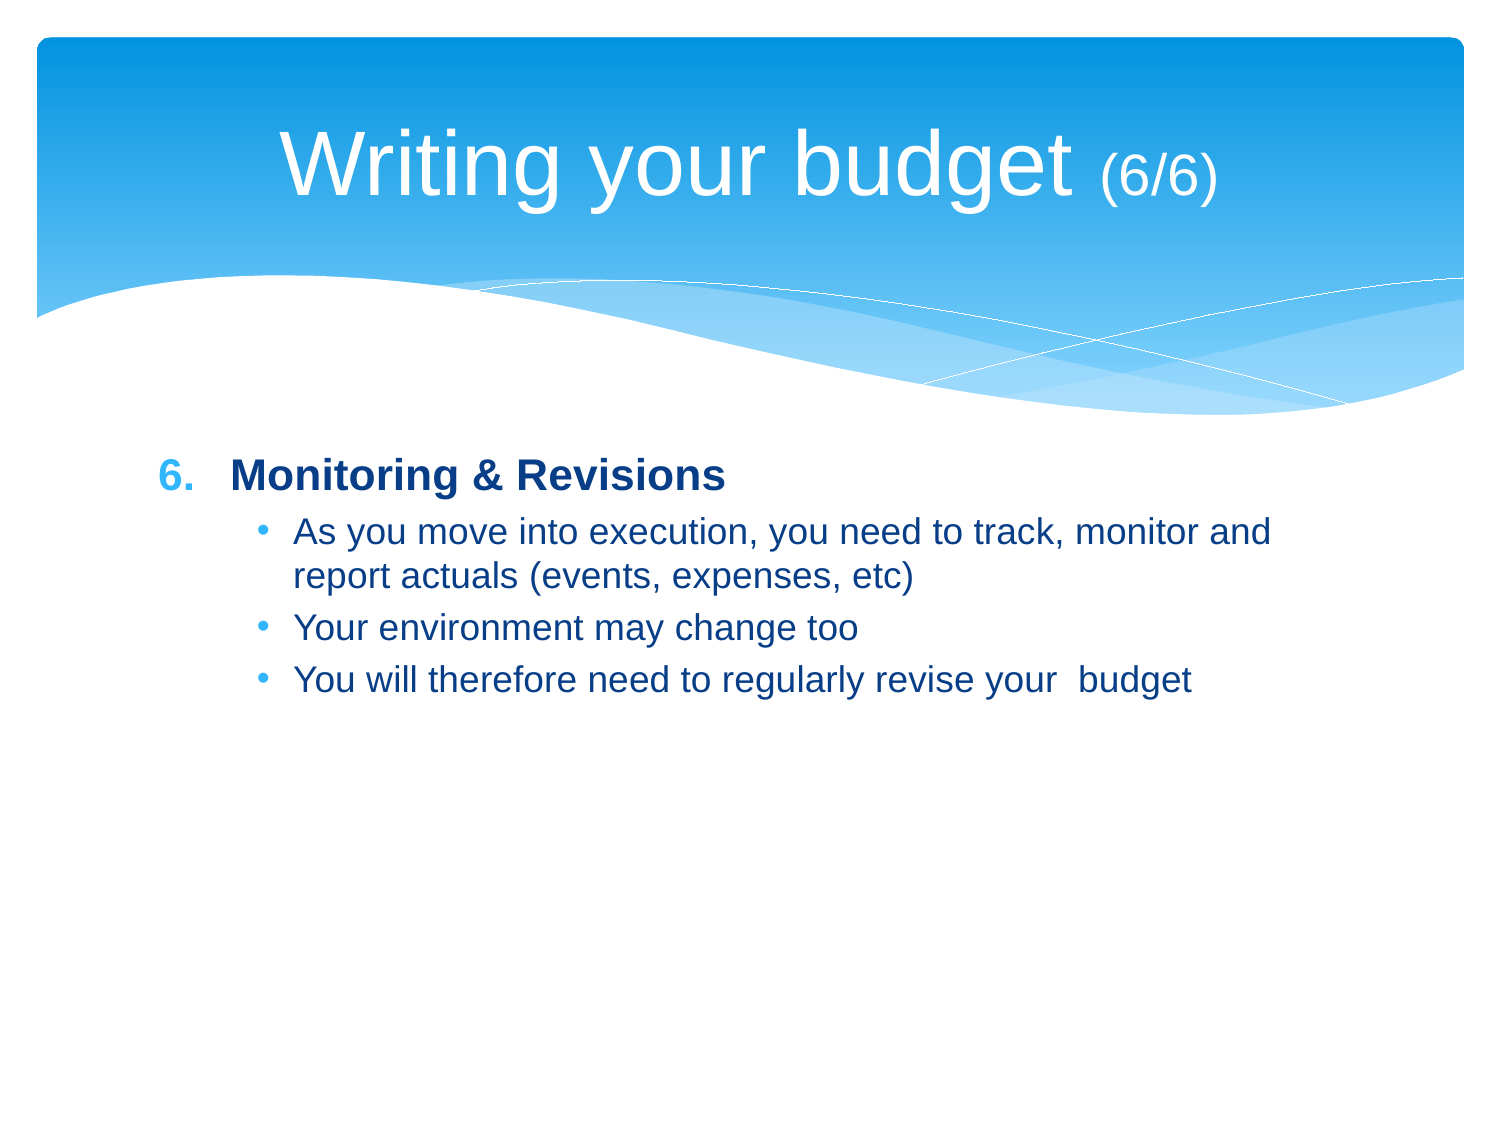

# Writing your budget (6/6)
Monitoring & Revisions
As you move into execution, you need to track, monitor and report actuals (events, expenses, etc)
Your environment may change too
You will therefore need to regularly revise your  budget